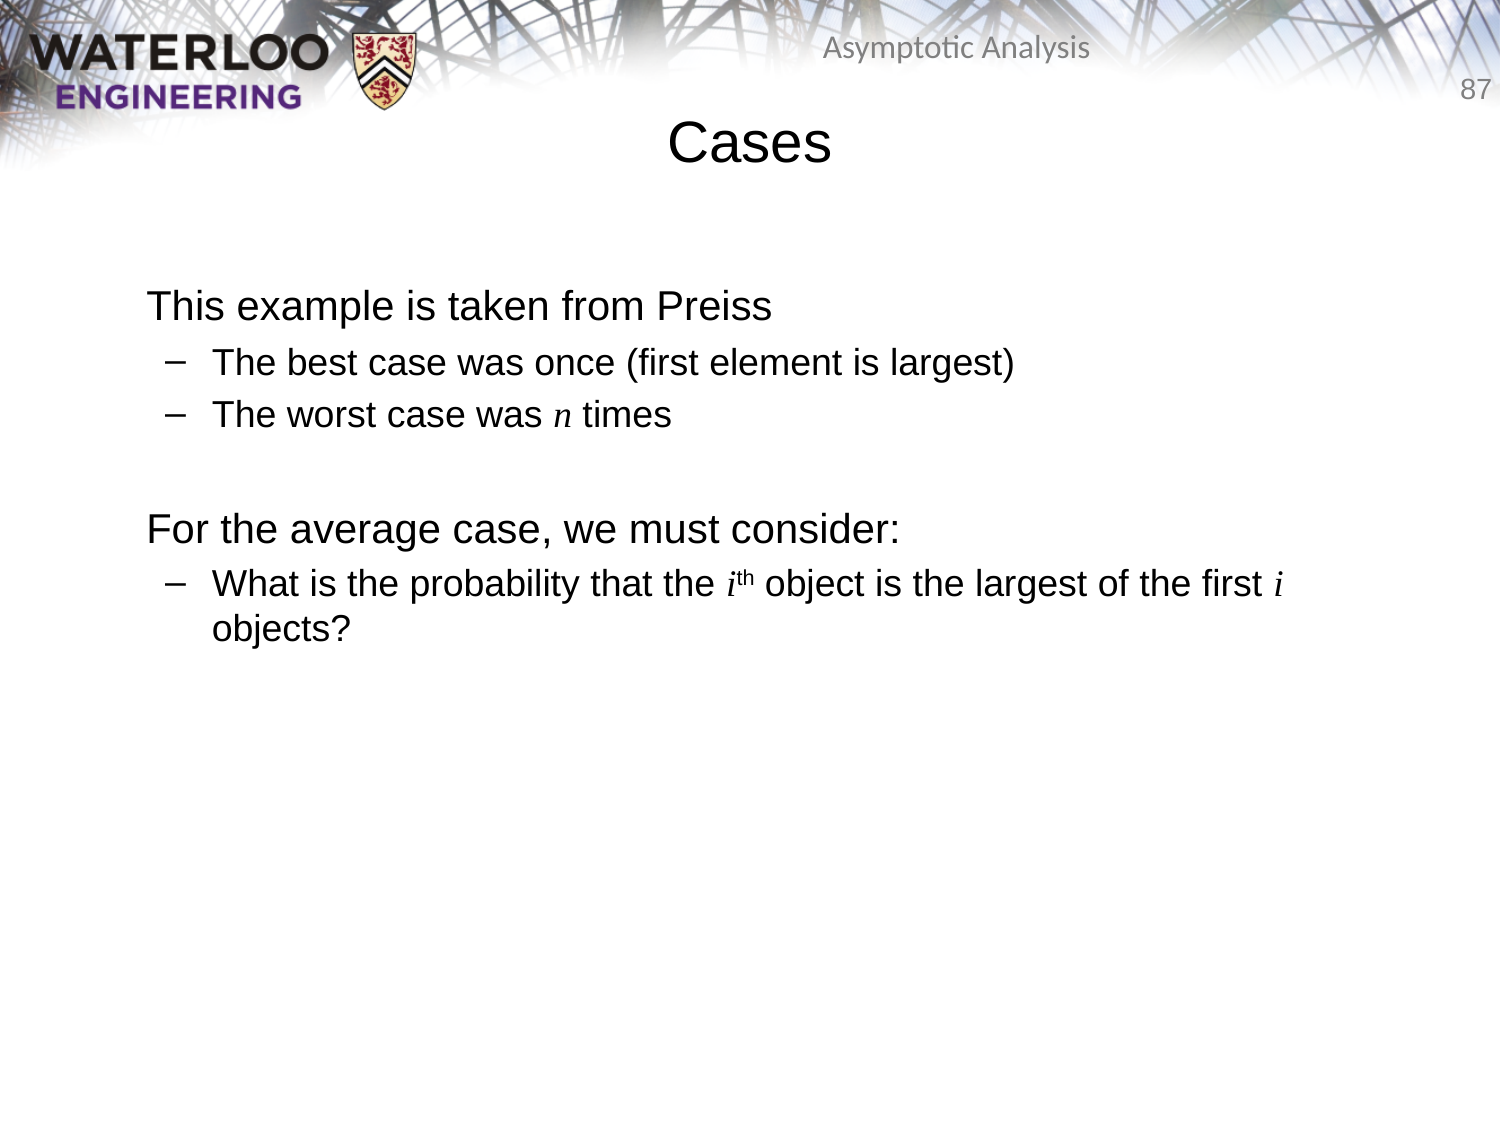

Cases
	This example is taken from Preiss
The best case was once (first element is largest)
The worst case was n times

	For the average case, we must consider:
What is the probability that the ith object is the largest of the first i objects?